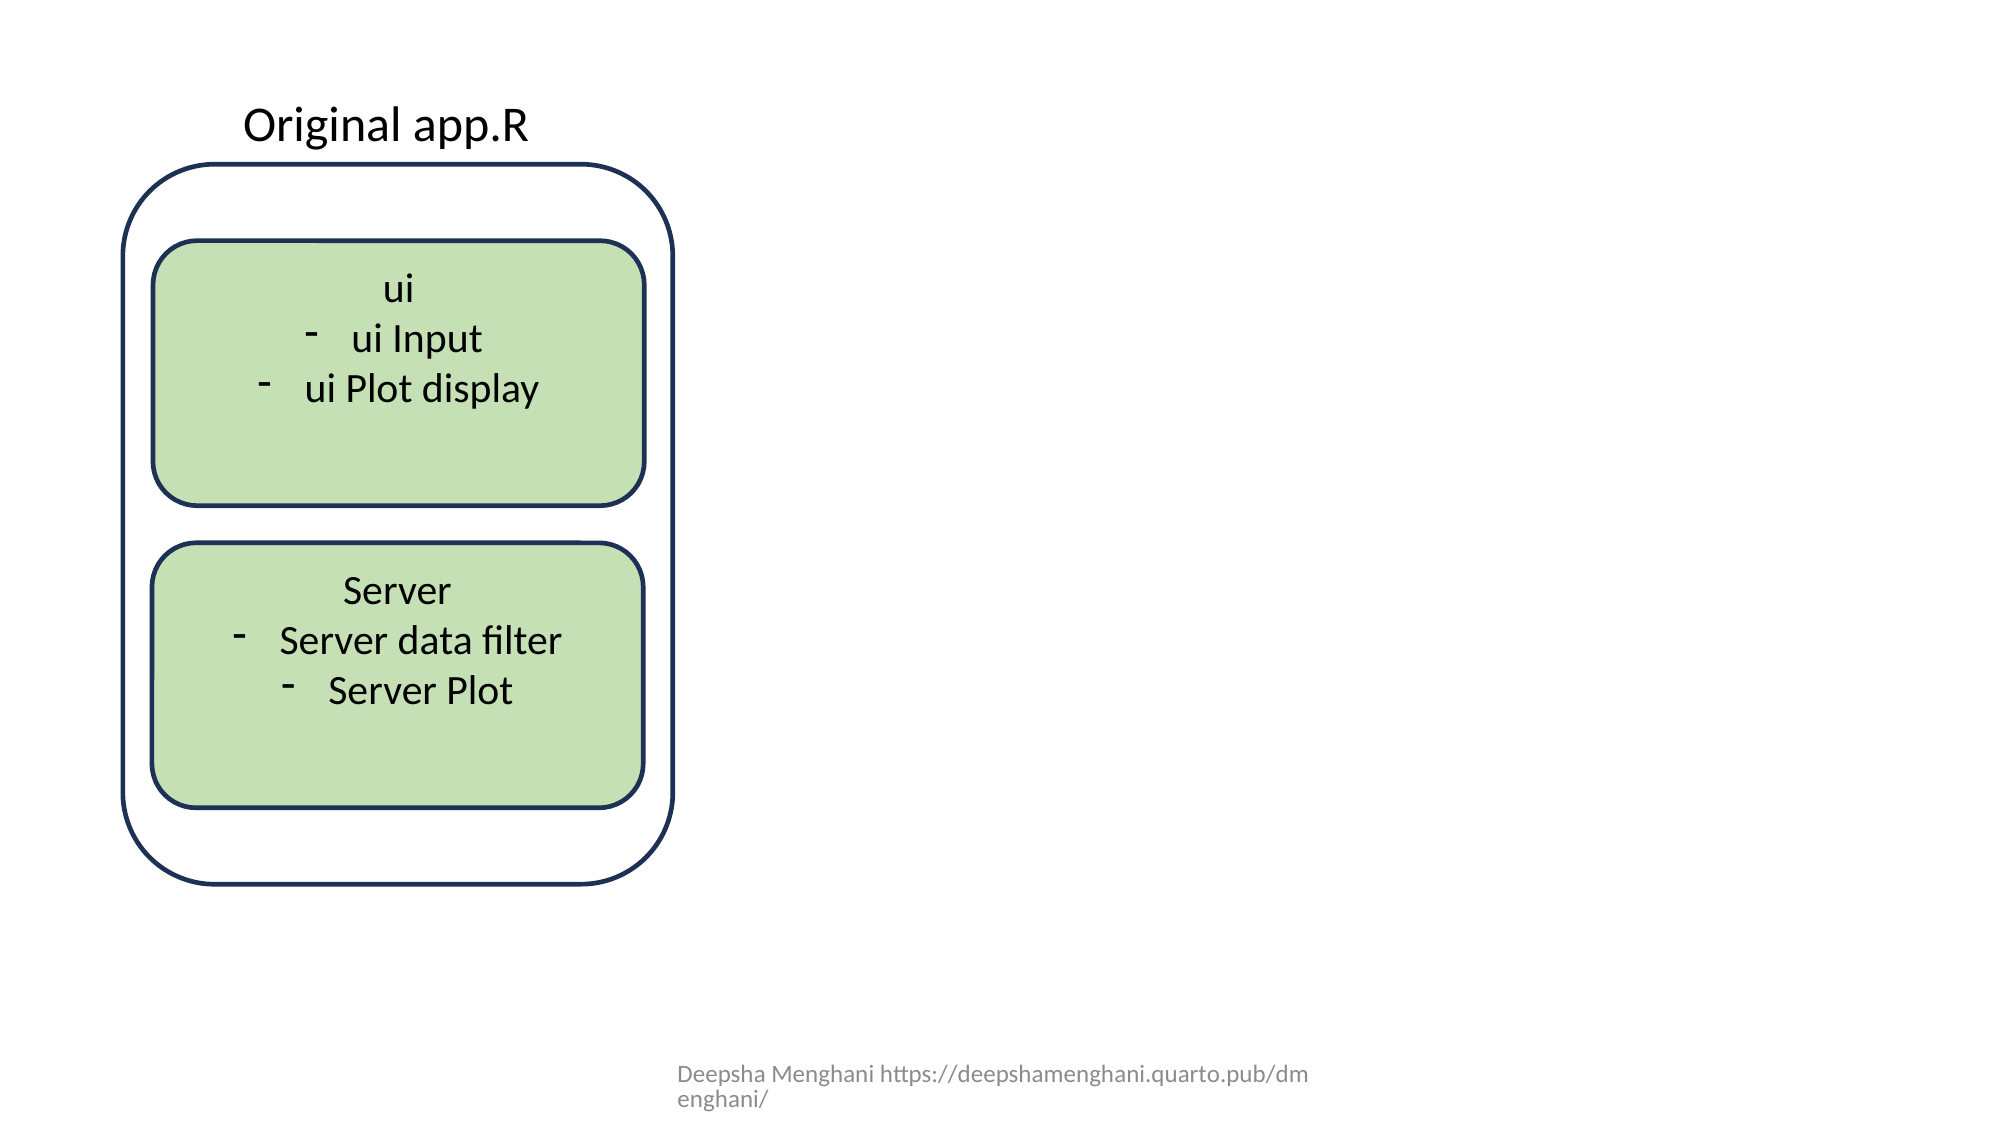

Original app.R

ui
ui Input
ui Plot display
Server
Server data filter
Server Plot
Deepsha Menghani https://deepshamenghani.quarto.pub/dmenghani/